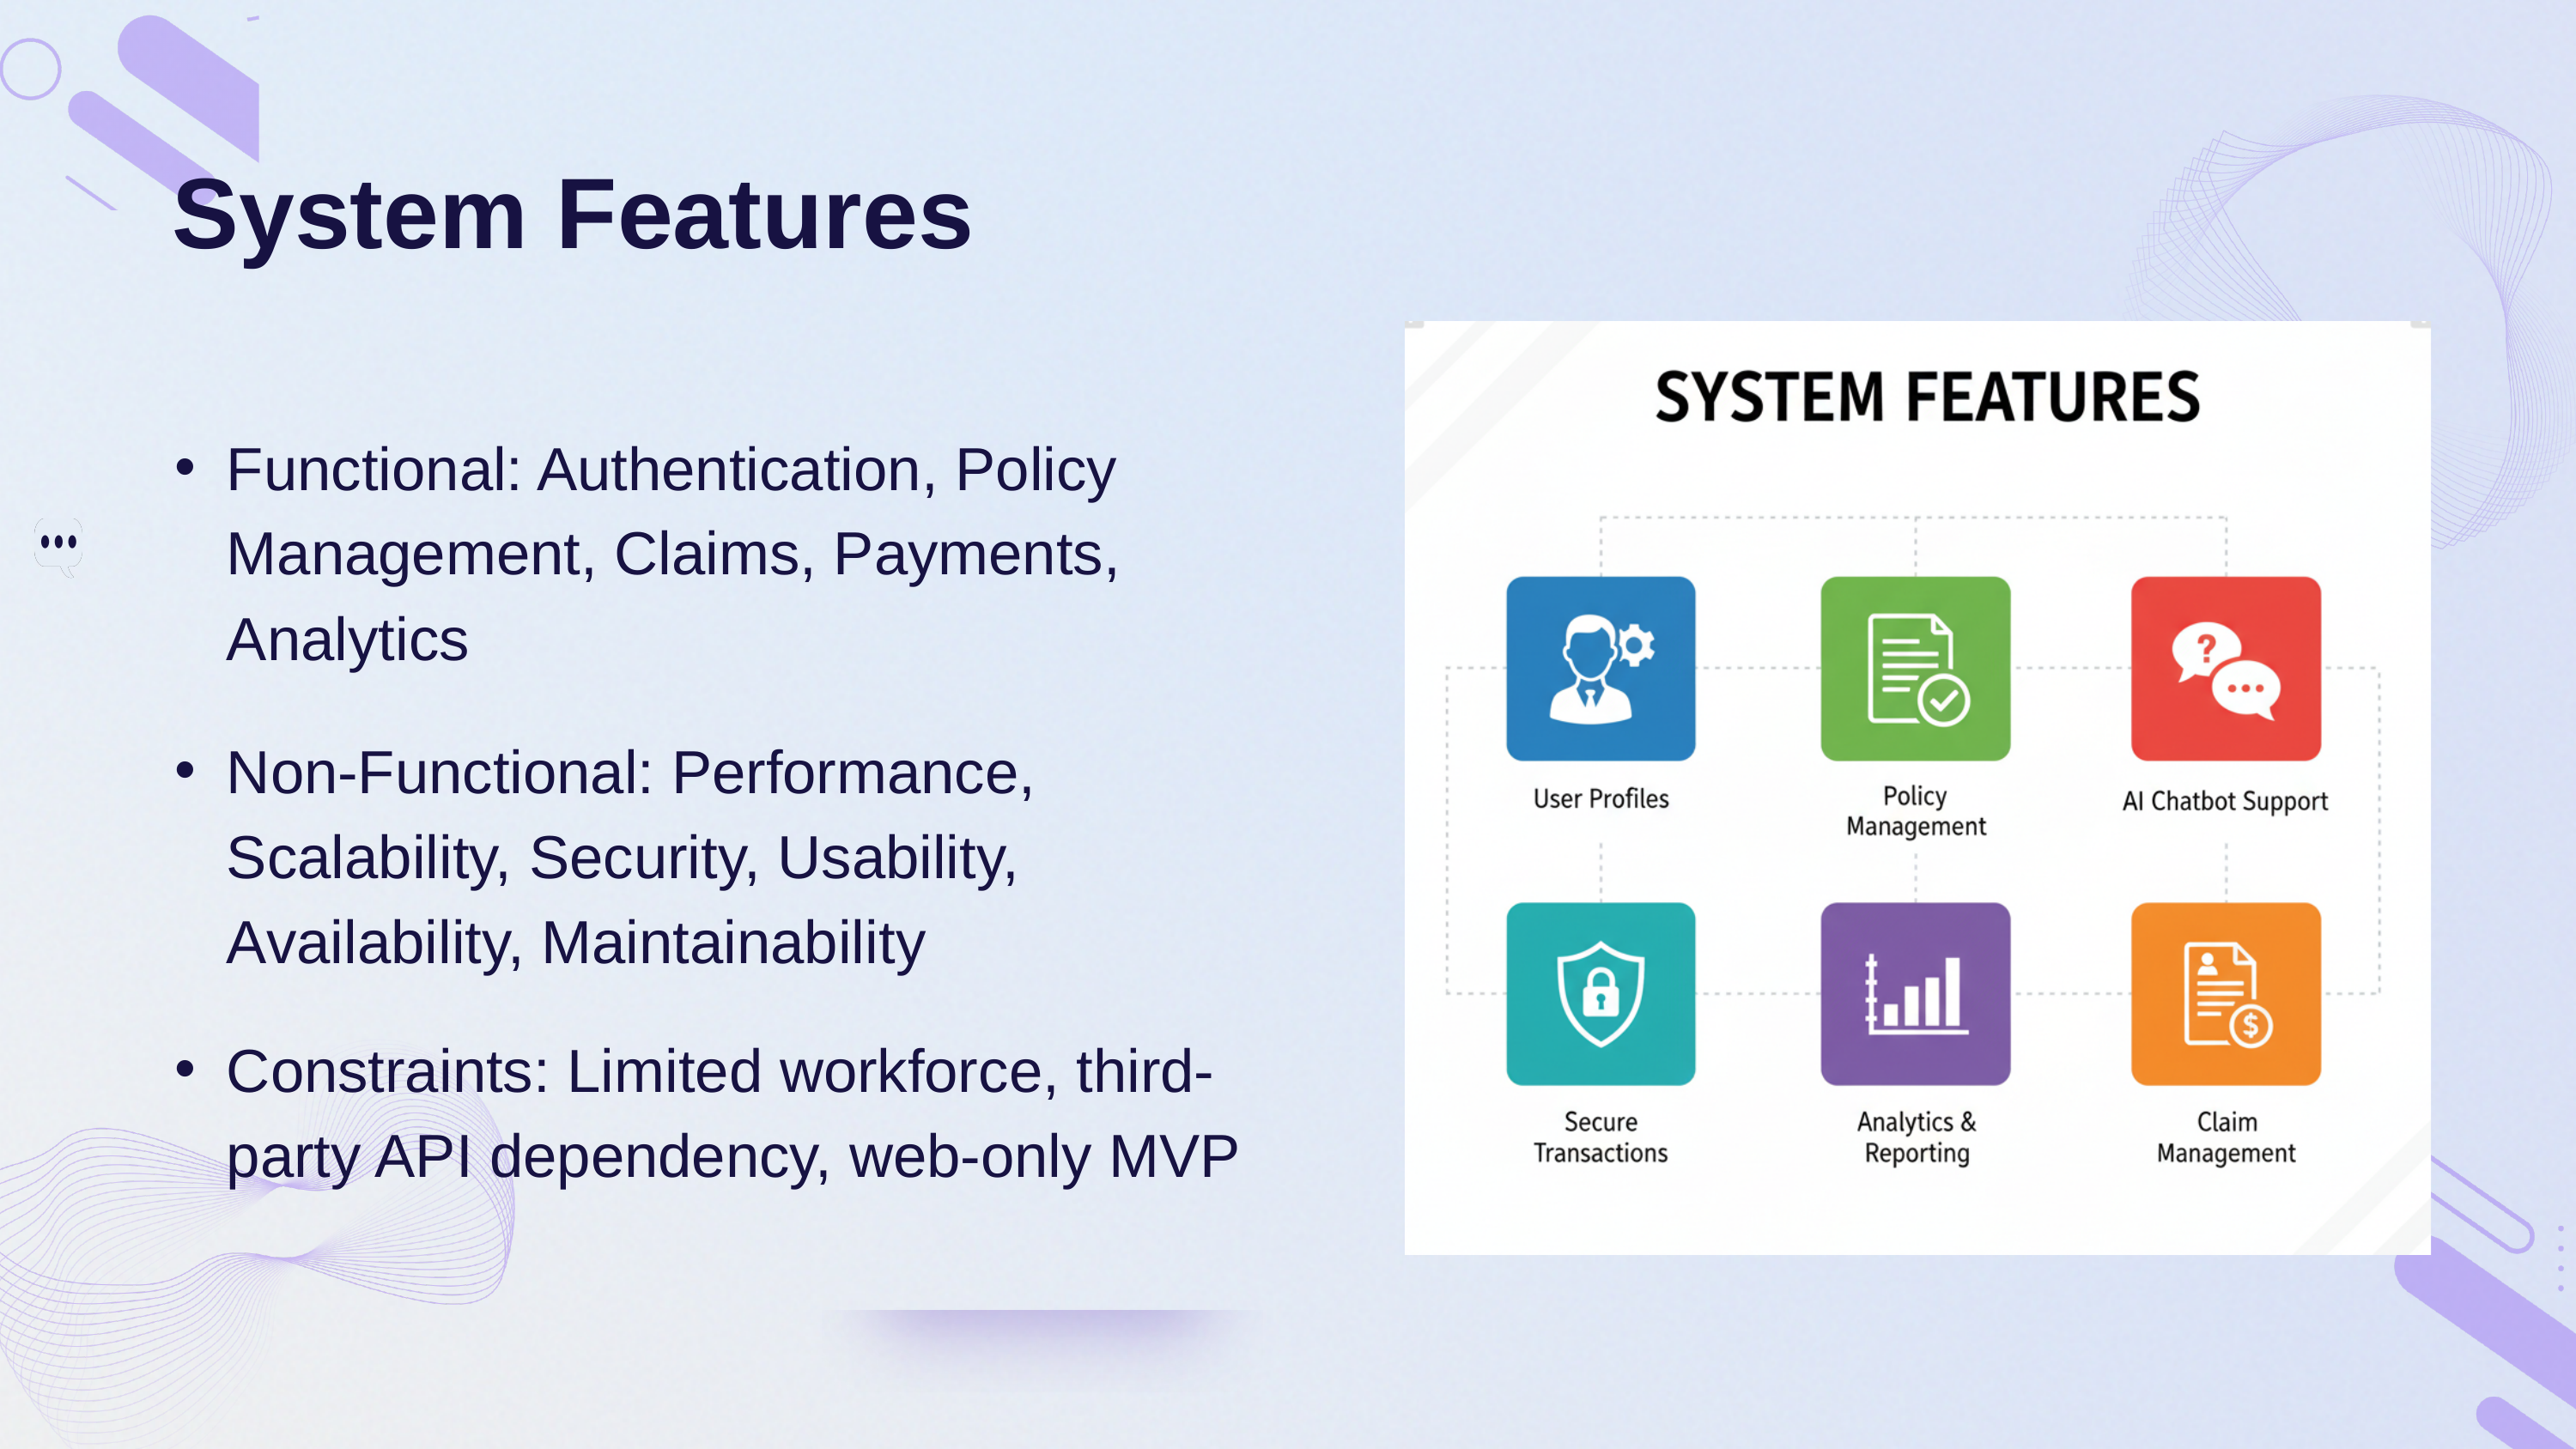

System Features

Functional: Authentication, Policy Management, Claims, Payments, Analytics

Non-Functional: Performance, Scalability, Security, Usability, Availability, Maintainability

Constraints: Limited workforce, third-party API dependency, web-only MVP